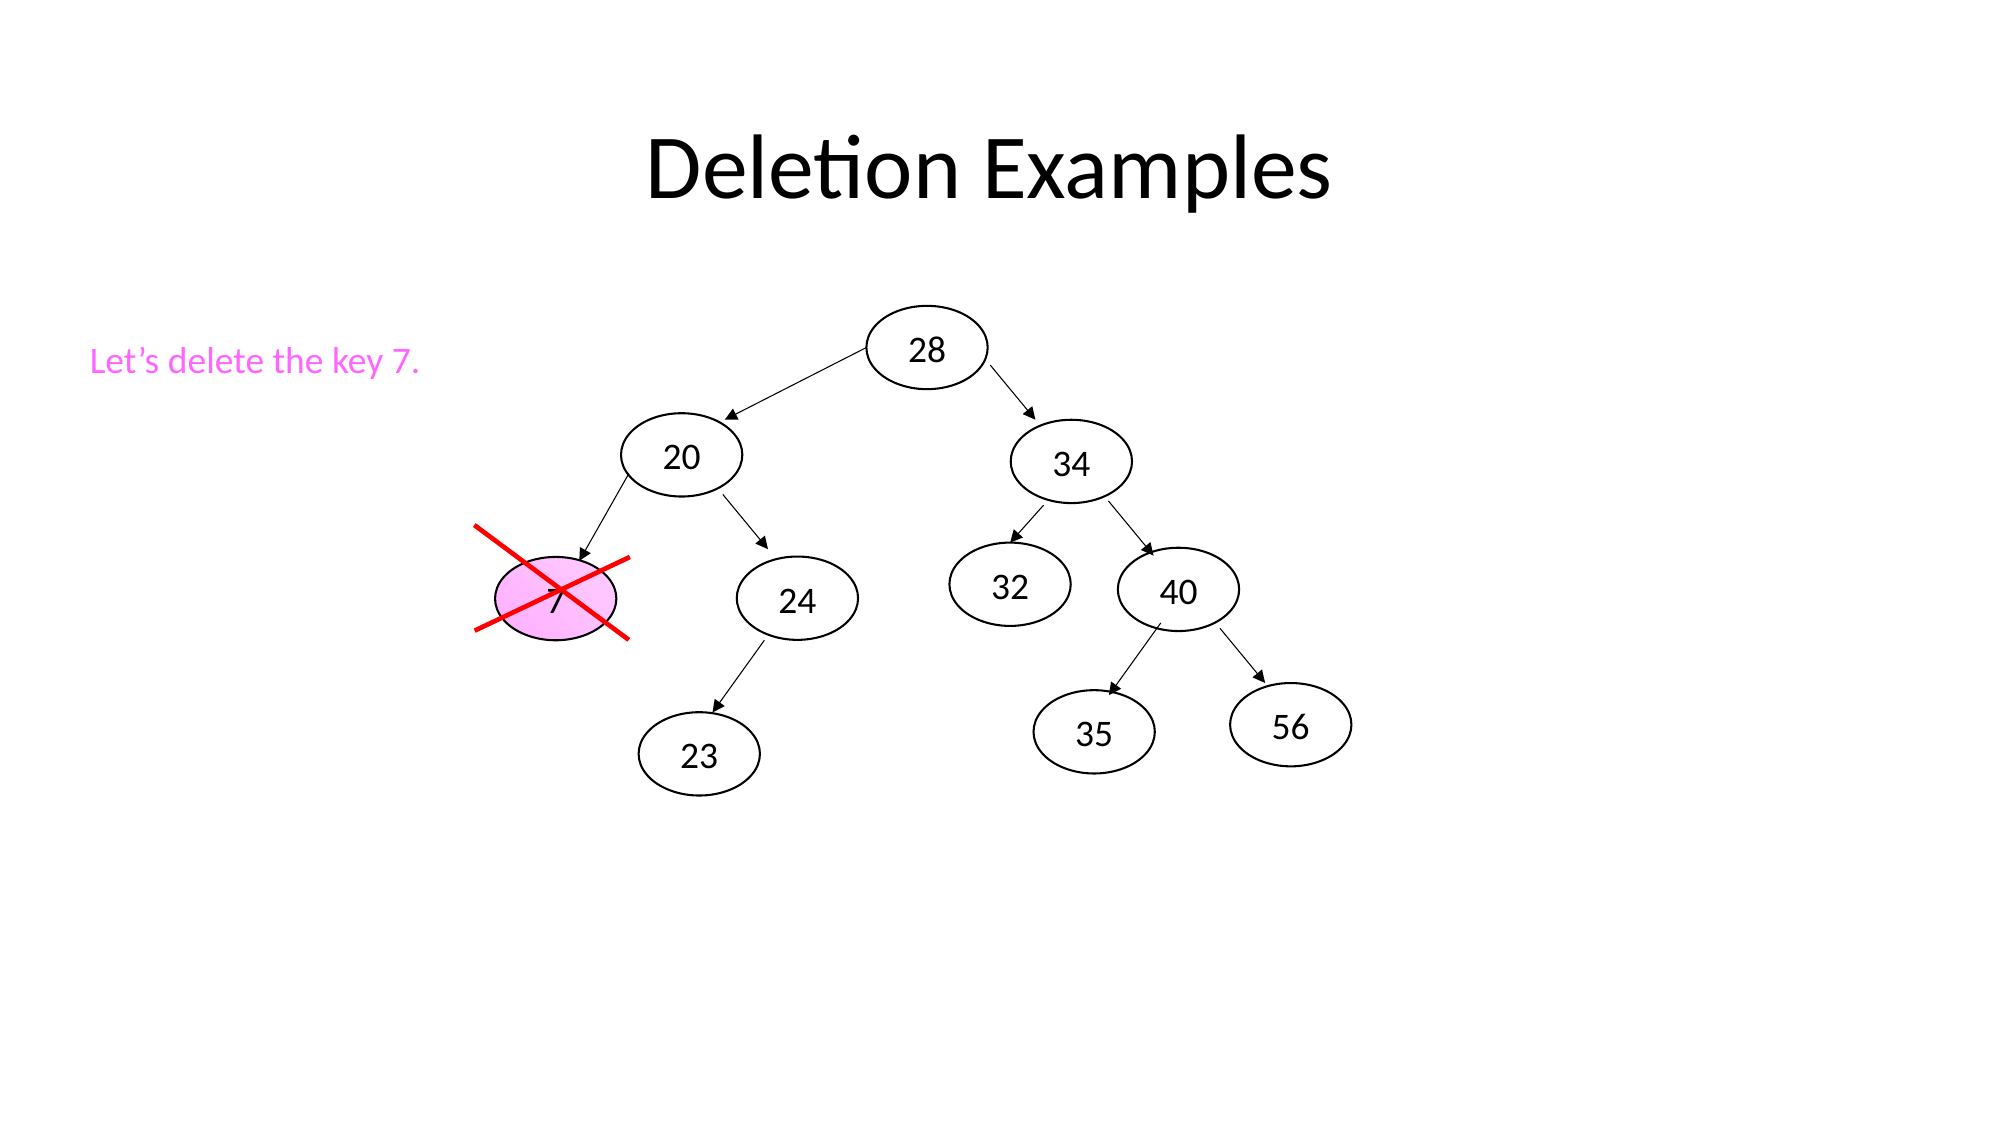

# Deletion Examples
28
Let’s delete the key 7.
20
34
32
40
24
7
56
35
23